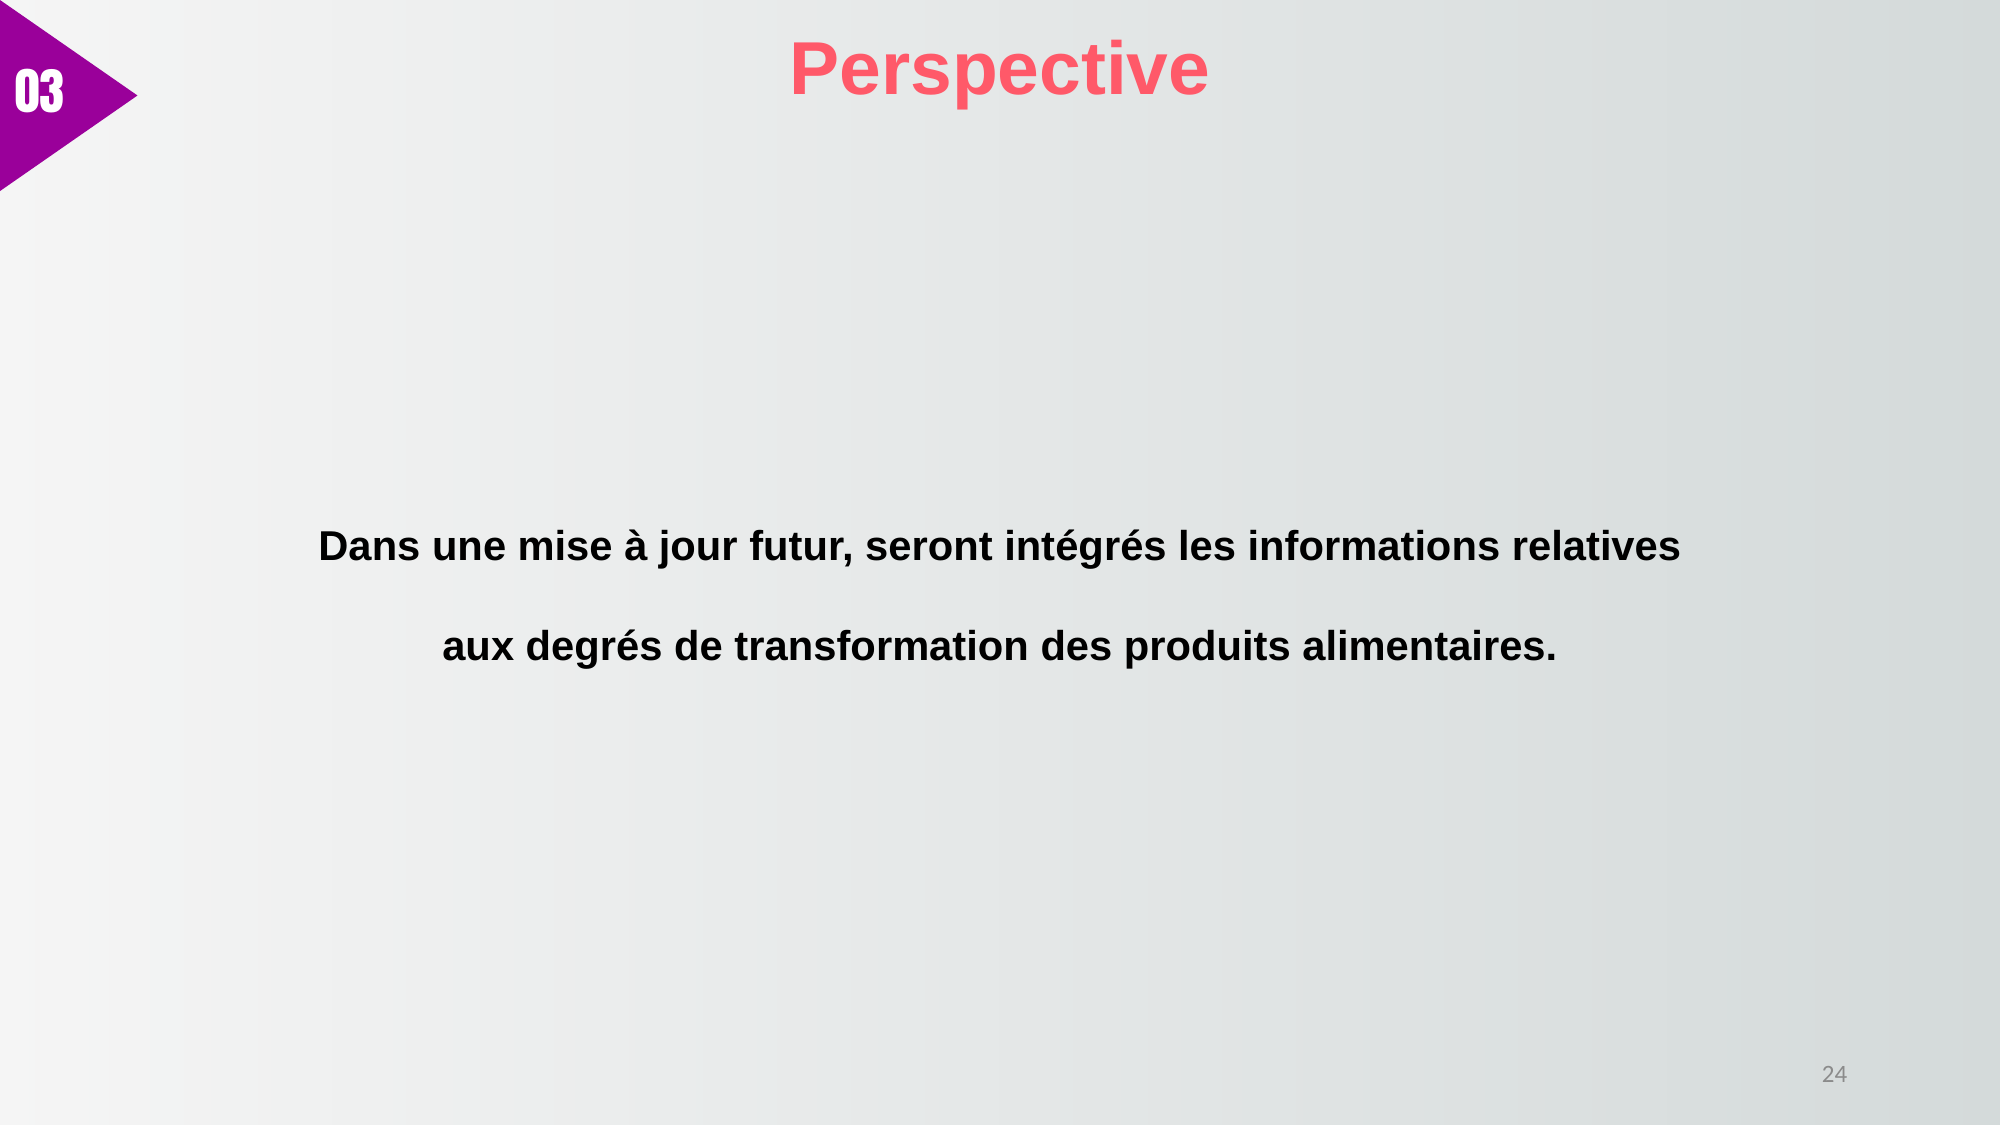

Perspective

03
Dans une mise à jour futur, seront intégrés les informations relatives aux degrés de transformation des produits alimentaires.

24